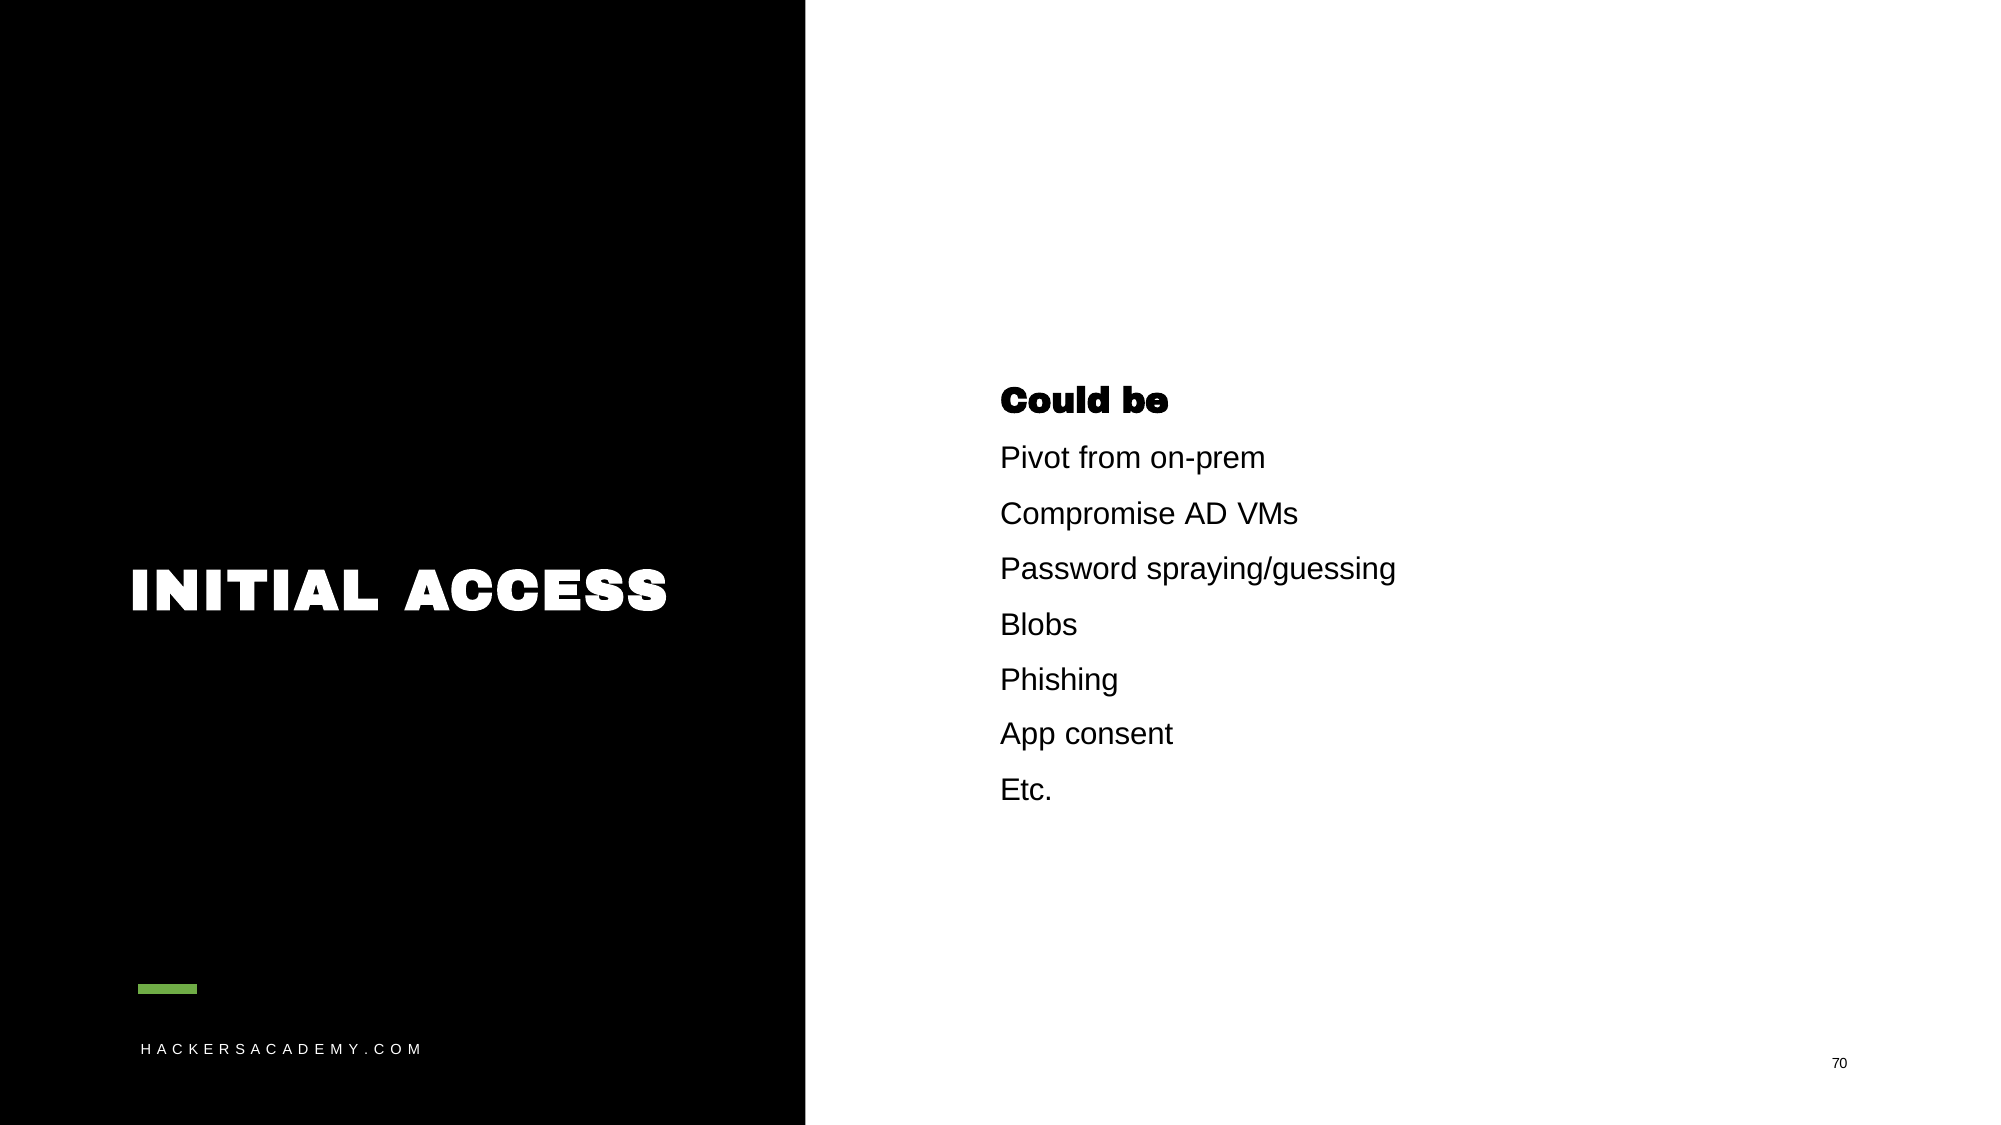

# Could be
Pivot from on-prem Compromise AD VMs Password spraying/guessing Blobs
Phishing App consent Etc.
INITIAL ACCESS
H A C K E R S A C A D E M Y . C O M
70